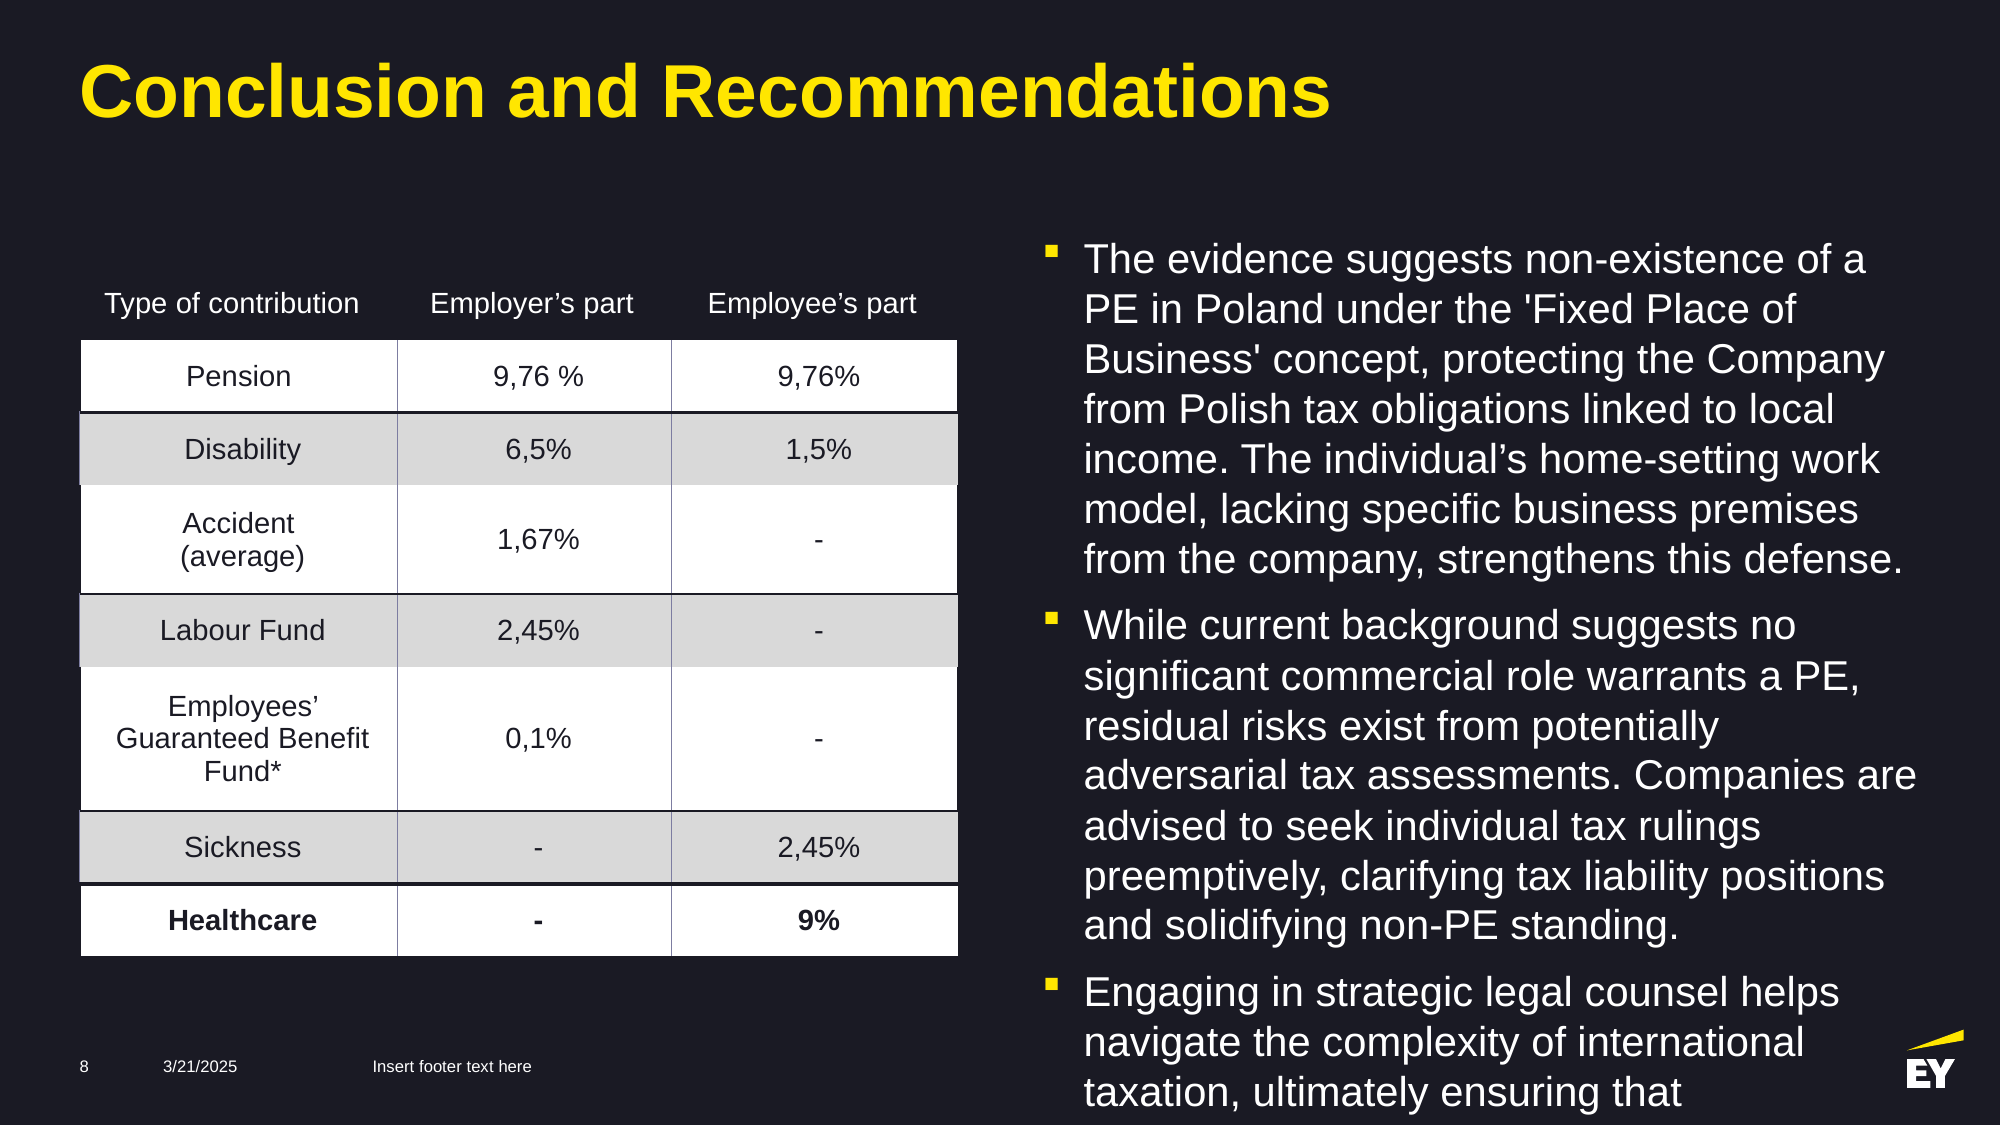

# Conclusion and Recommendations
The evidence suggests non-existence of a PE in Poland under the 'Fixed Place of Business' concept, protecting the Company from Polish tax obligations linked to local income. The individual’s home-setting work model, lacking specific business premises from the company, strengthens this defense.
While current background suggests no significant commercial role warrants a PE, residual risks exist from potentially adversarial tax assessments. Companies are advised to seek individual tax rulings preemptively, clarifying tax liability positions and solidifying non-PE standing.
Engaging in strategic legal counsel helps navigate the complexity of international taxation, ultimately ensuring that precautionary measures support the Company’s long-term regional employment strategies without unintended tax complications.
| Type of contribution | Employer’s part | Employee’s part |
| --- | --- | --- |
| Pension | 9,76 % | 9,76% |
| Disability | 6,5% | 1,5% |
| Accident (average) | 1,67% | - |
| Labour Fund | 2,45% | - |
| Employees’ Guaranteed Benefit Fund\* | 0,1% | - |
| Sickness | - | 2,45% |
| Healthcare | - | 9% |
8
3/21/2025
Insert footer text here